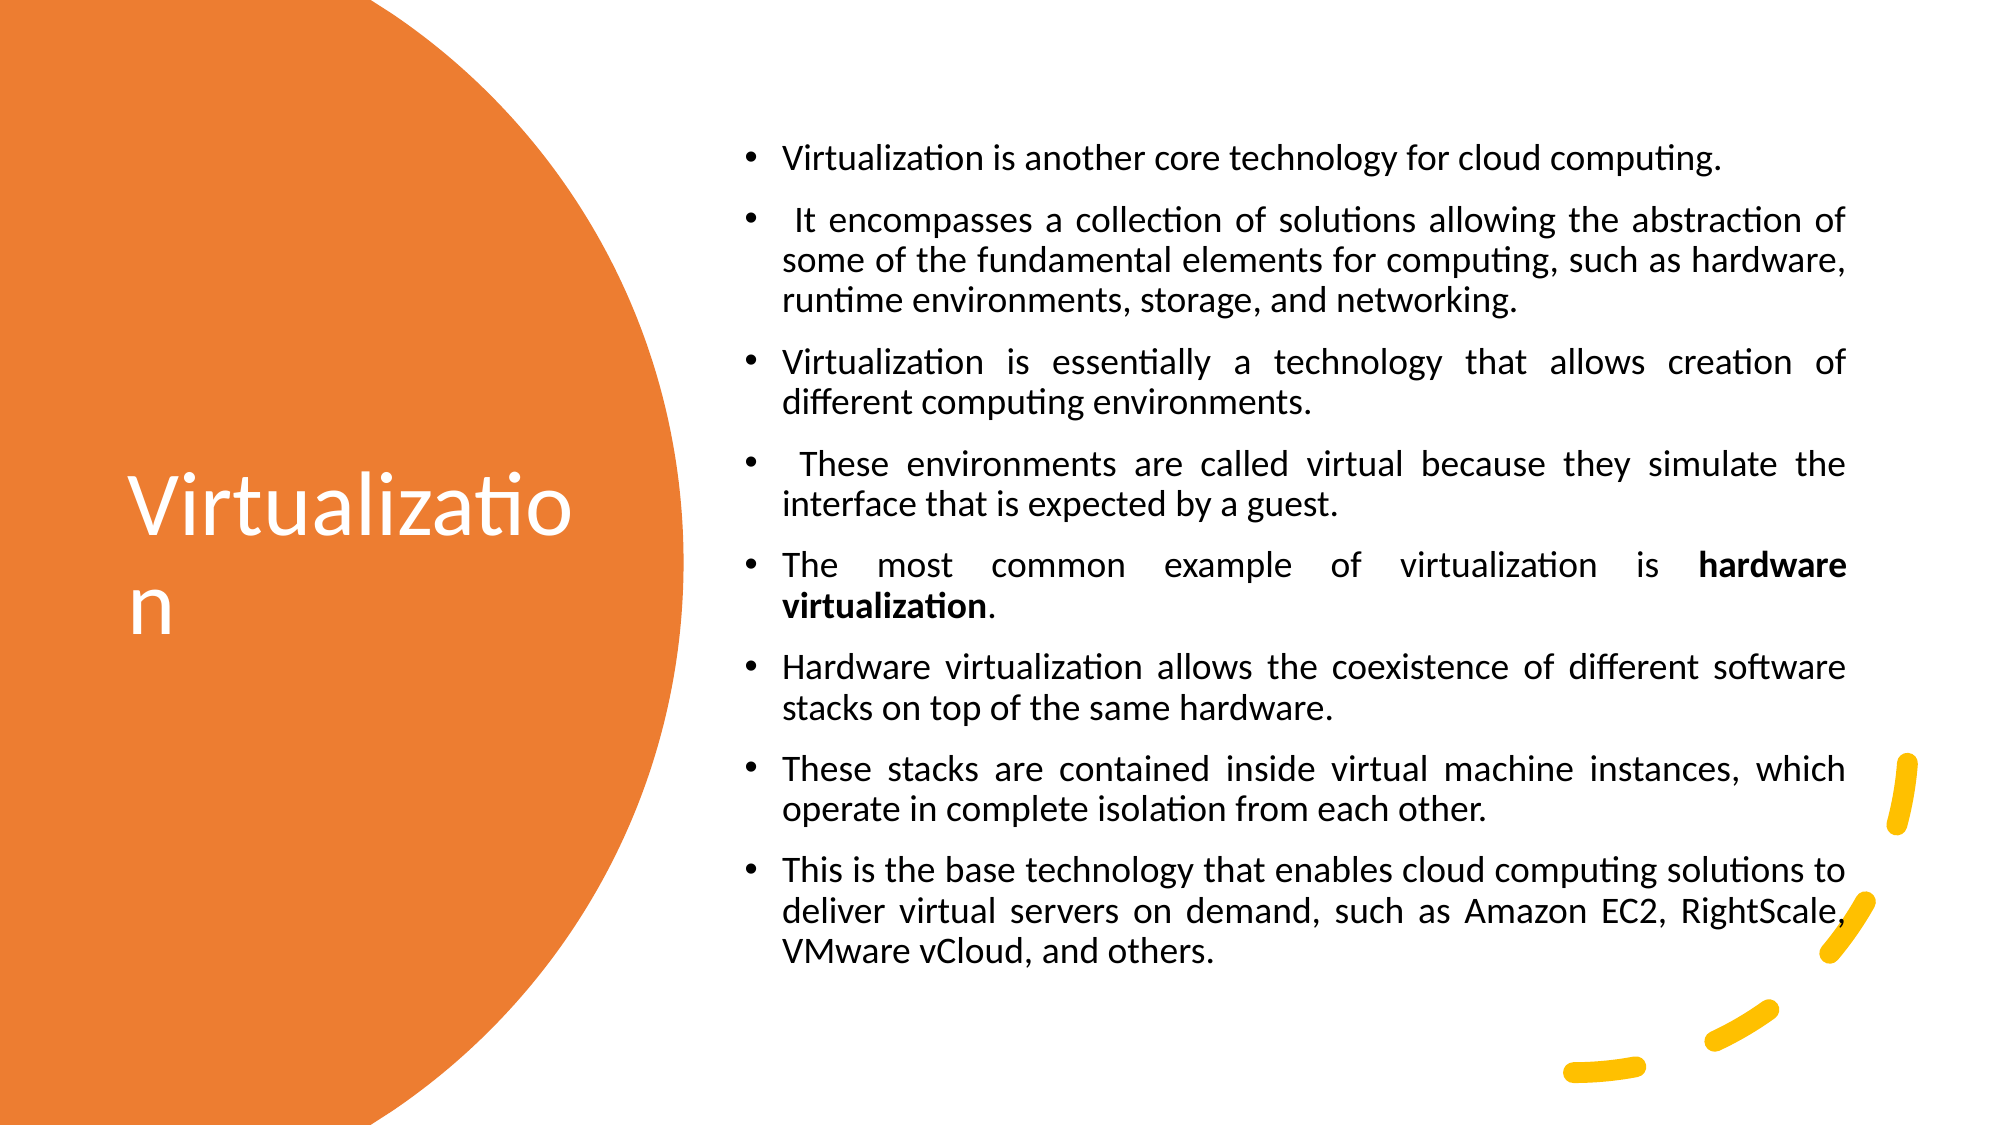

Virtualization is another core technology for cloud computing.
 It encompasses a collection of solutions allowing the abstraction of some of the fundamental elements for computing, such as hardware, runtime environments, storage, and networking.
Virtualization is essentially a technology that allows creation of different computing environments.
 These environments are called virtual because they simulate the interface that is expected by a guest.
The most common example of virtualization is hardware virtualization.
Hardware virtualization allows the coexistence of different software stacks on top of the same hardware.
These stacks are contained inside virtual machine instances, which operate in complete isolation from each other.
This is the base technology that enables cloud computing solutions to deliver virtual servers on demand, such as Amazon EC2, RightScale, VMware vCloud, and others.
# Virtualization

29